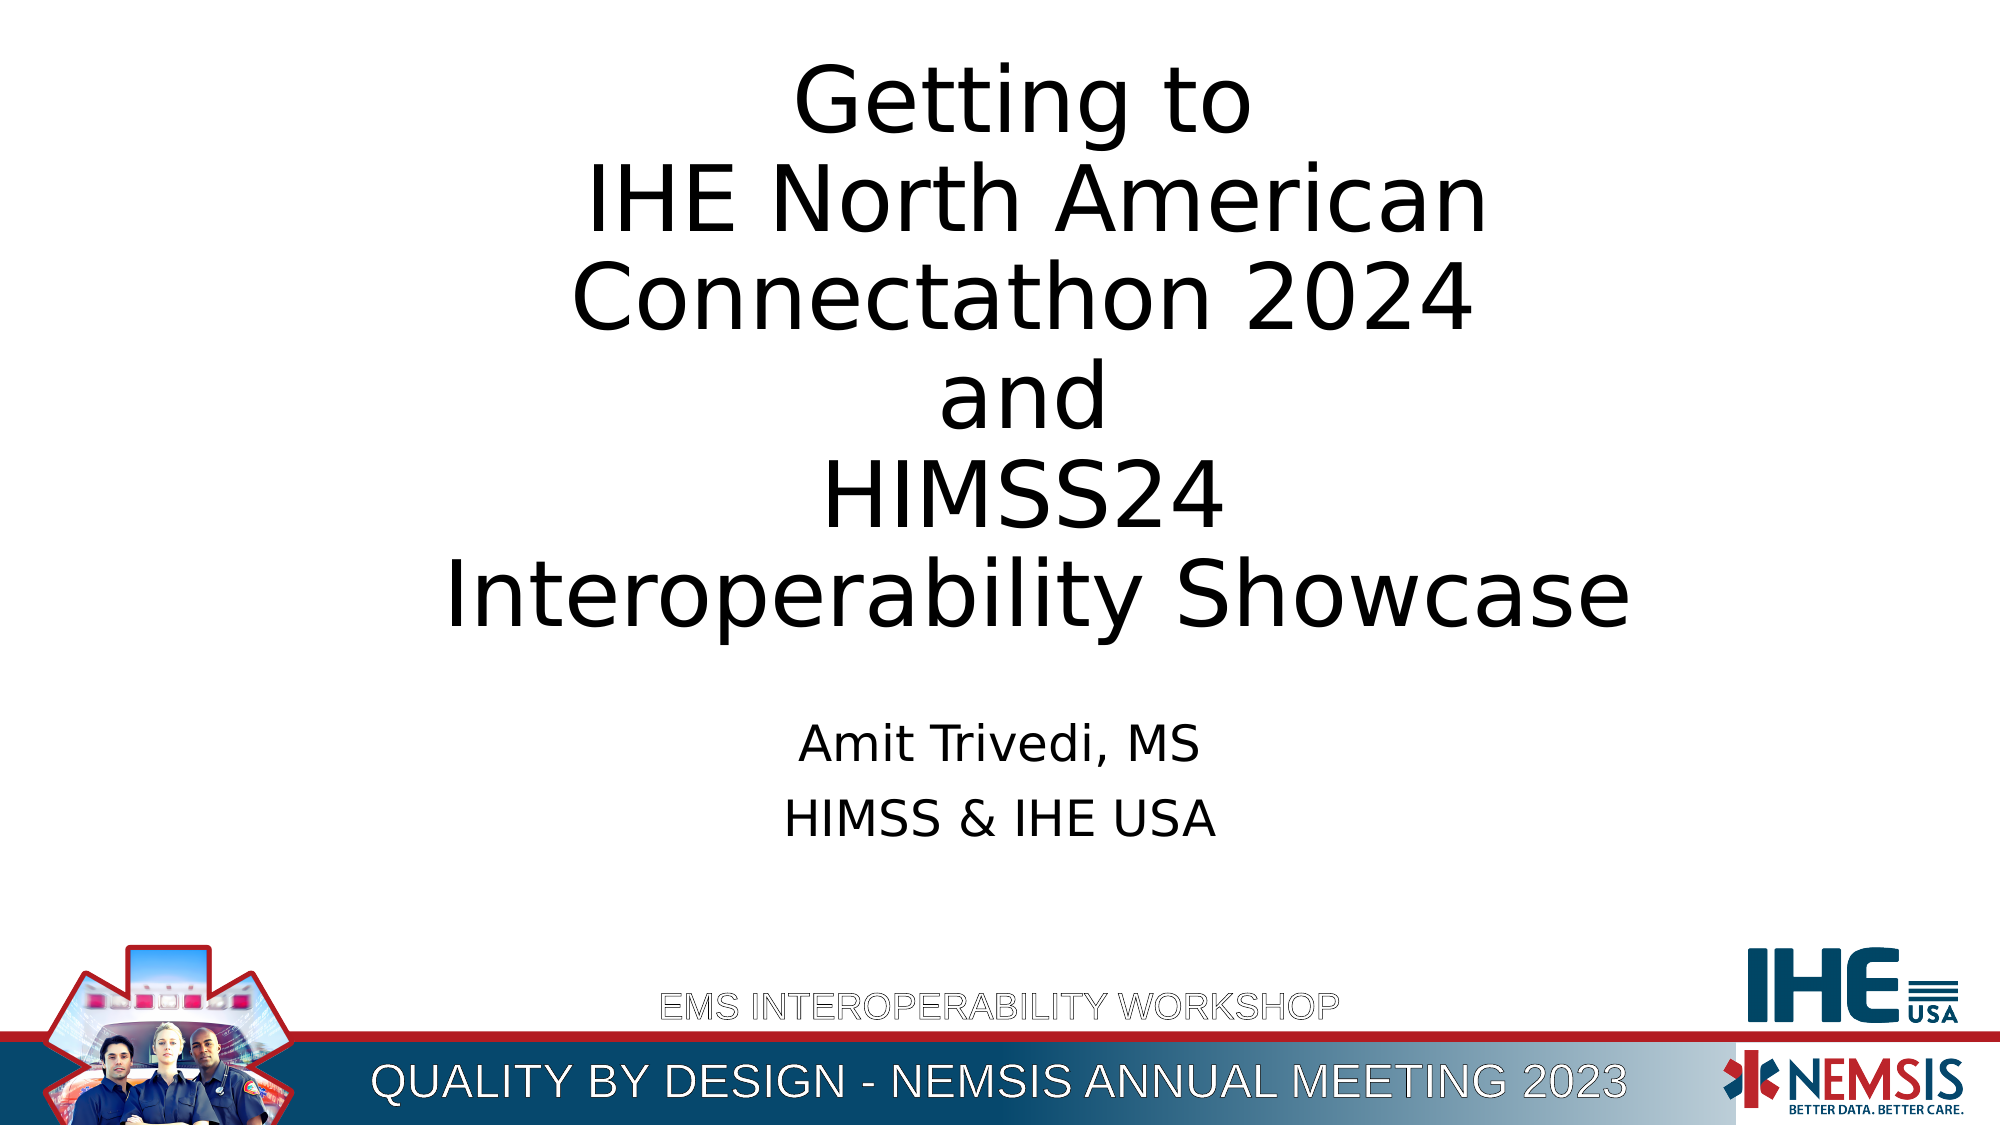

# Getting to IHE North American Connectathon 2024 and HIMSS24 Interoperability Showcase
Amit Trivedi, MS
HIMSS & IHE USA